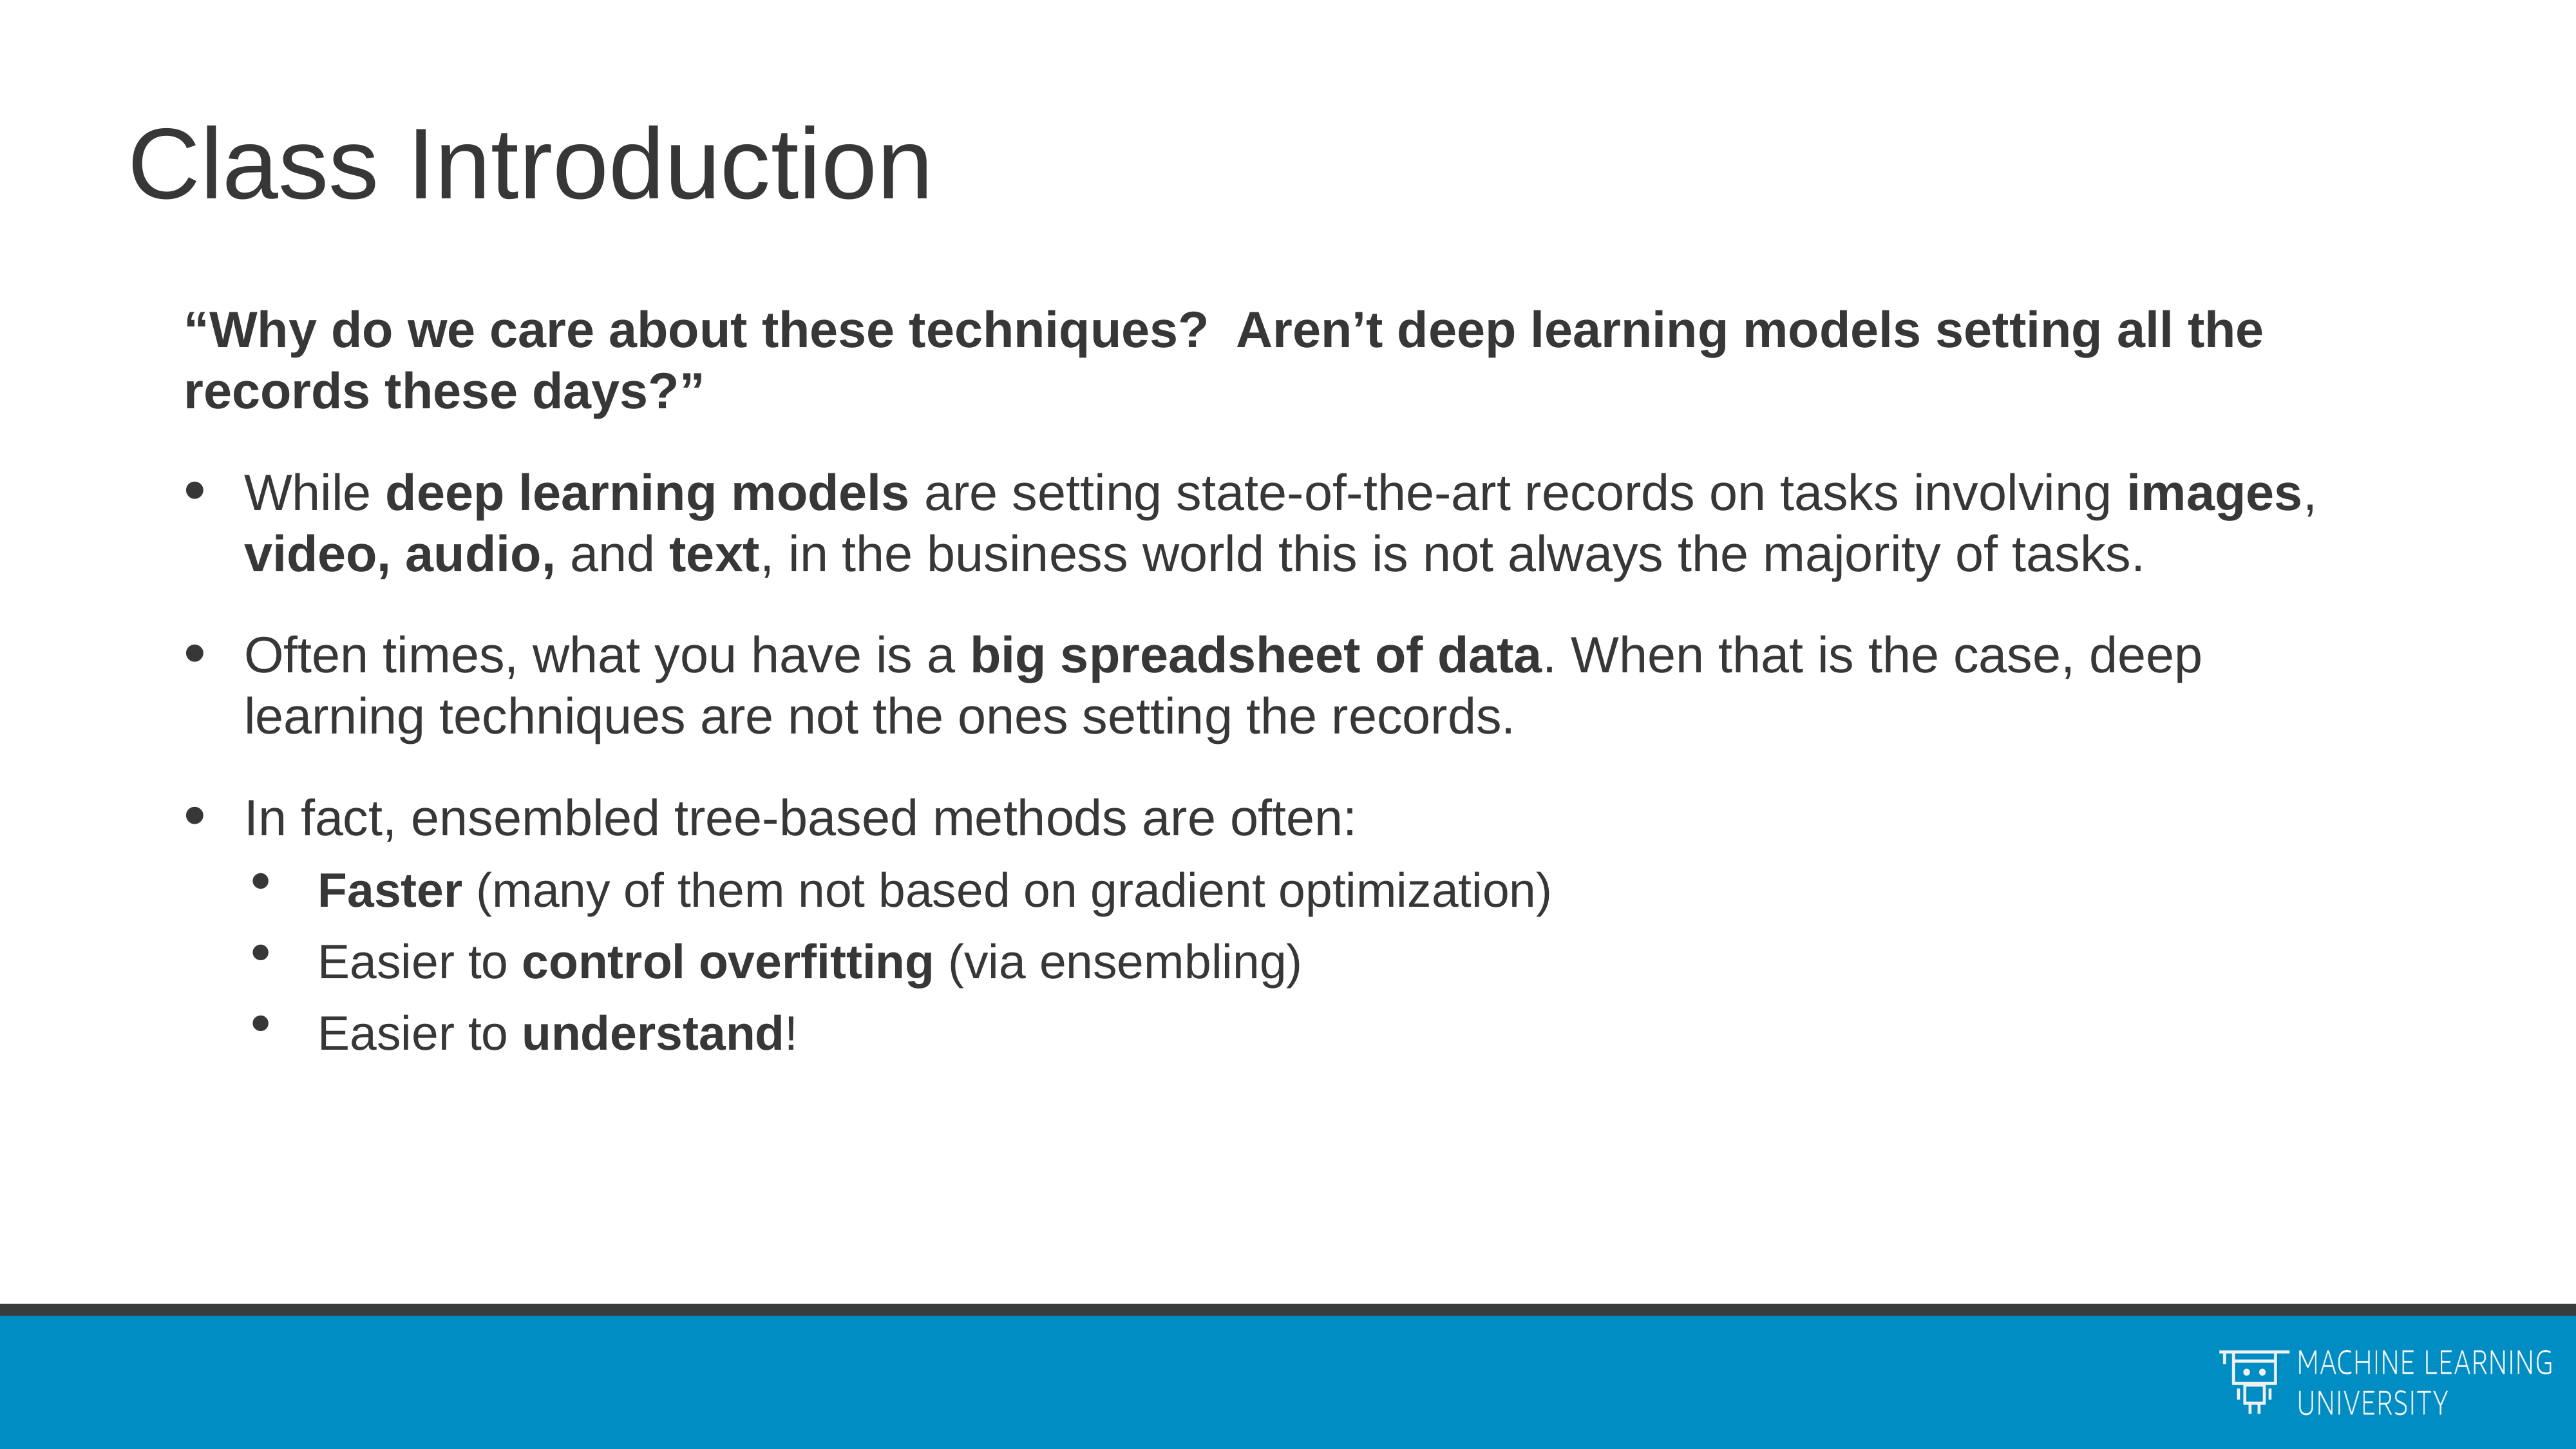

# Class Introduction
“Why do we care about these techniques?  Aren’t deep learning models setting all the records these days?”
While deep learning models are setting state-of-the-art records on tasks involving images, video, audio, and text, in the business world this is not always the majority of tasks.
Often times, what you have is a big spreadsheet of data. When that is the case, deep learning techniques are not the ones setting the records.
In fact, ensembled tree-based methods are often:
Faster (many of them not based on gradient optimization)
Easier to control overfitting (via ensembling)
Easier to understand!